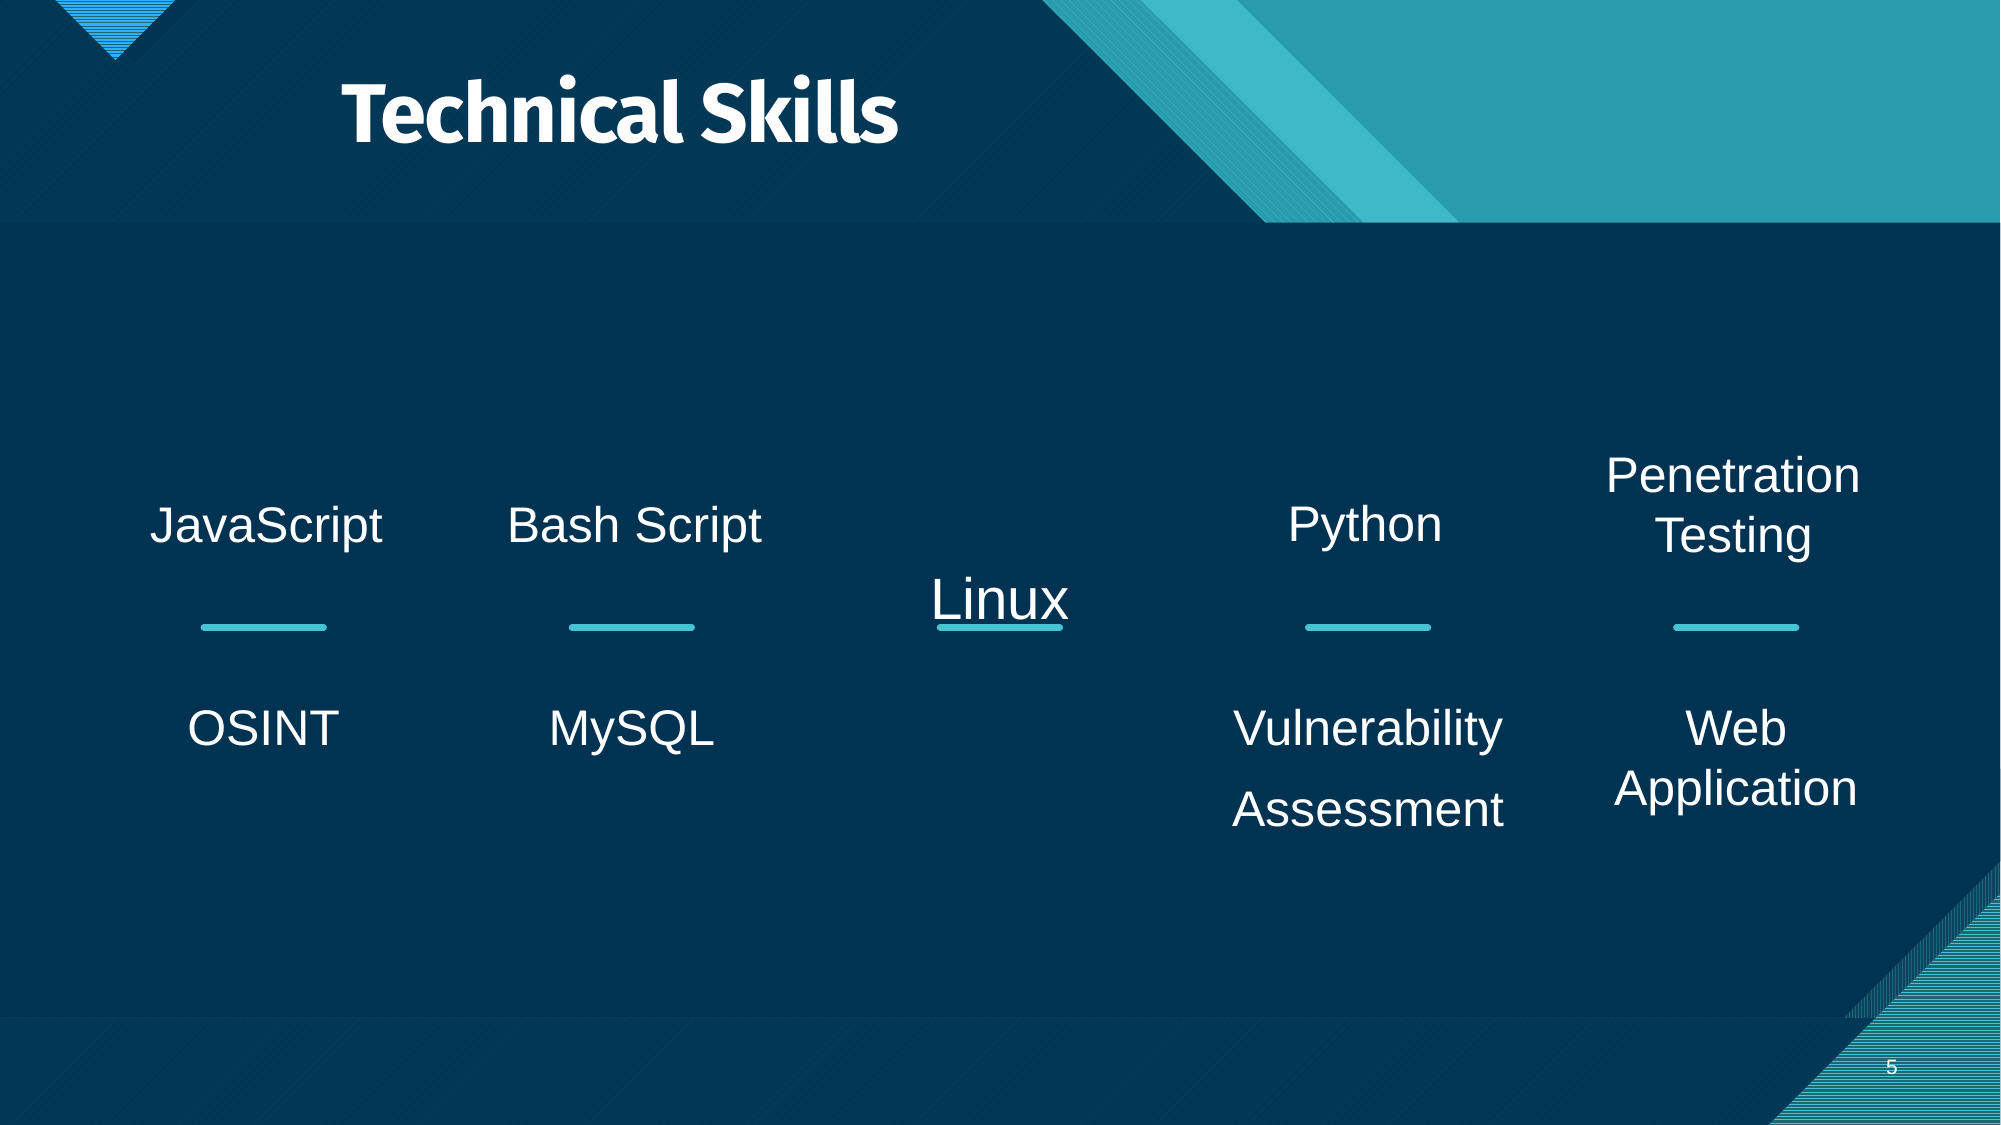

Technical Skills
Penetration Testing
Python
JavaScript
Bash Script
Linux
OSINT
MySQL
Vulnerability
Assessment
Web Application
5